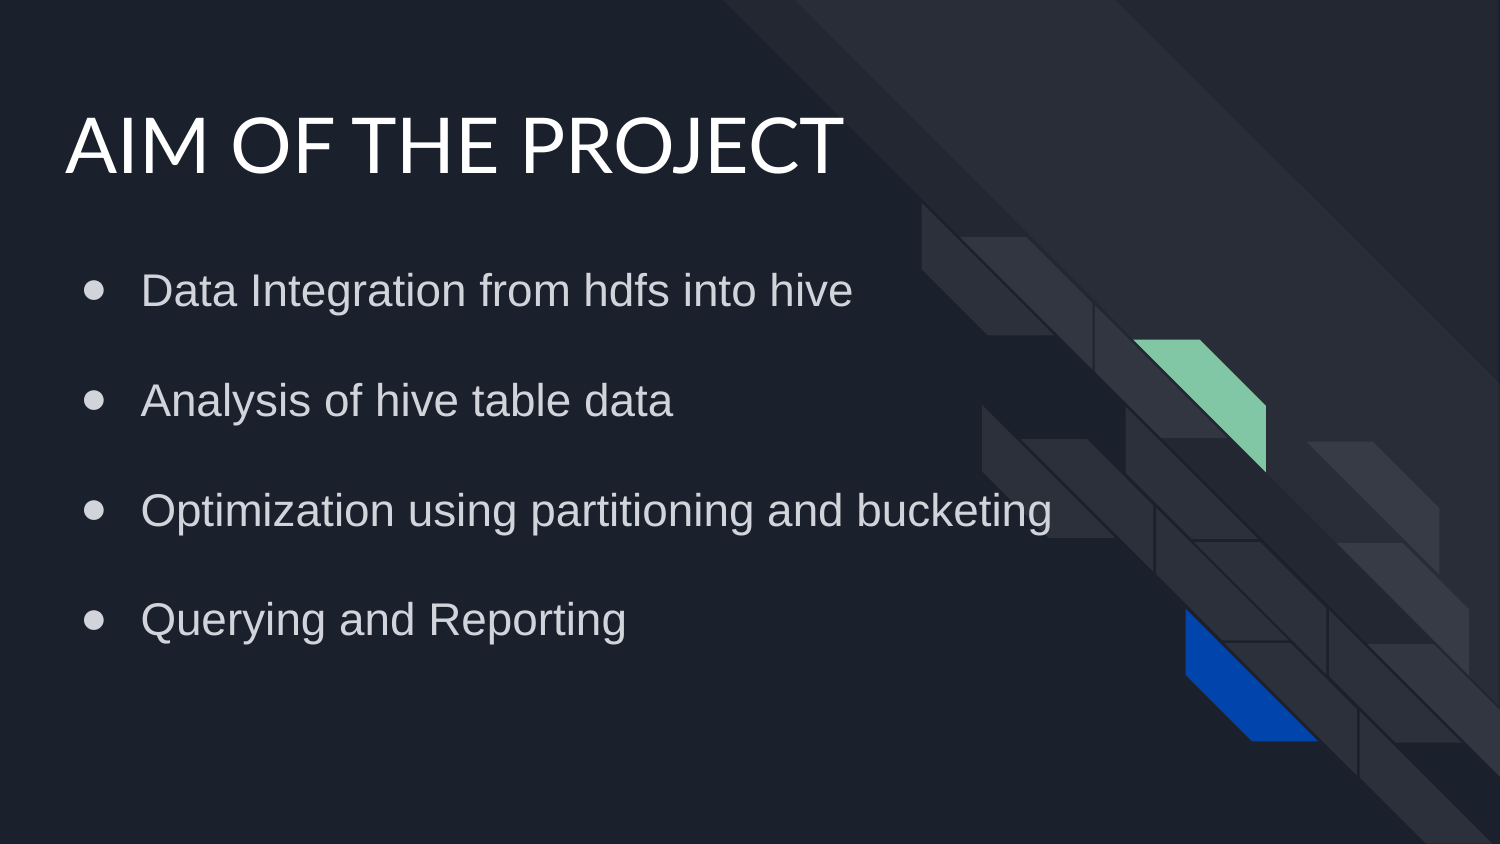

AIM OF THE PROJECT
Data Integration from hdfs into hive

Analysis of hive table data

Optimization using partitioning and bucketing

Querying and Reporting